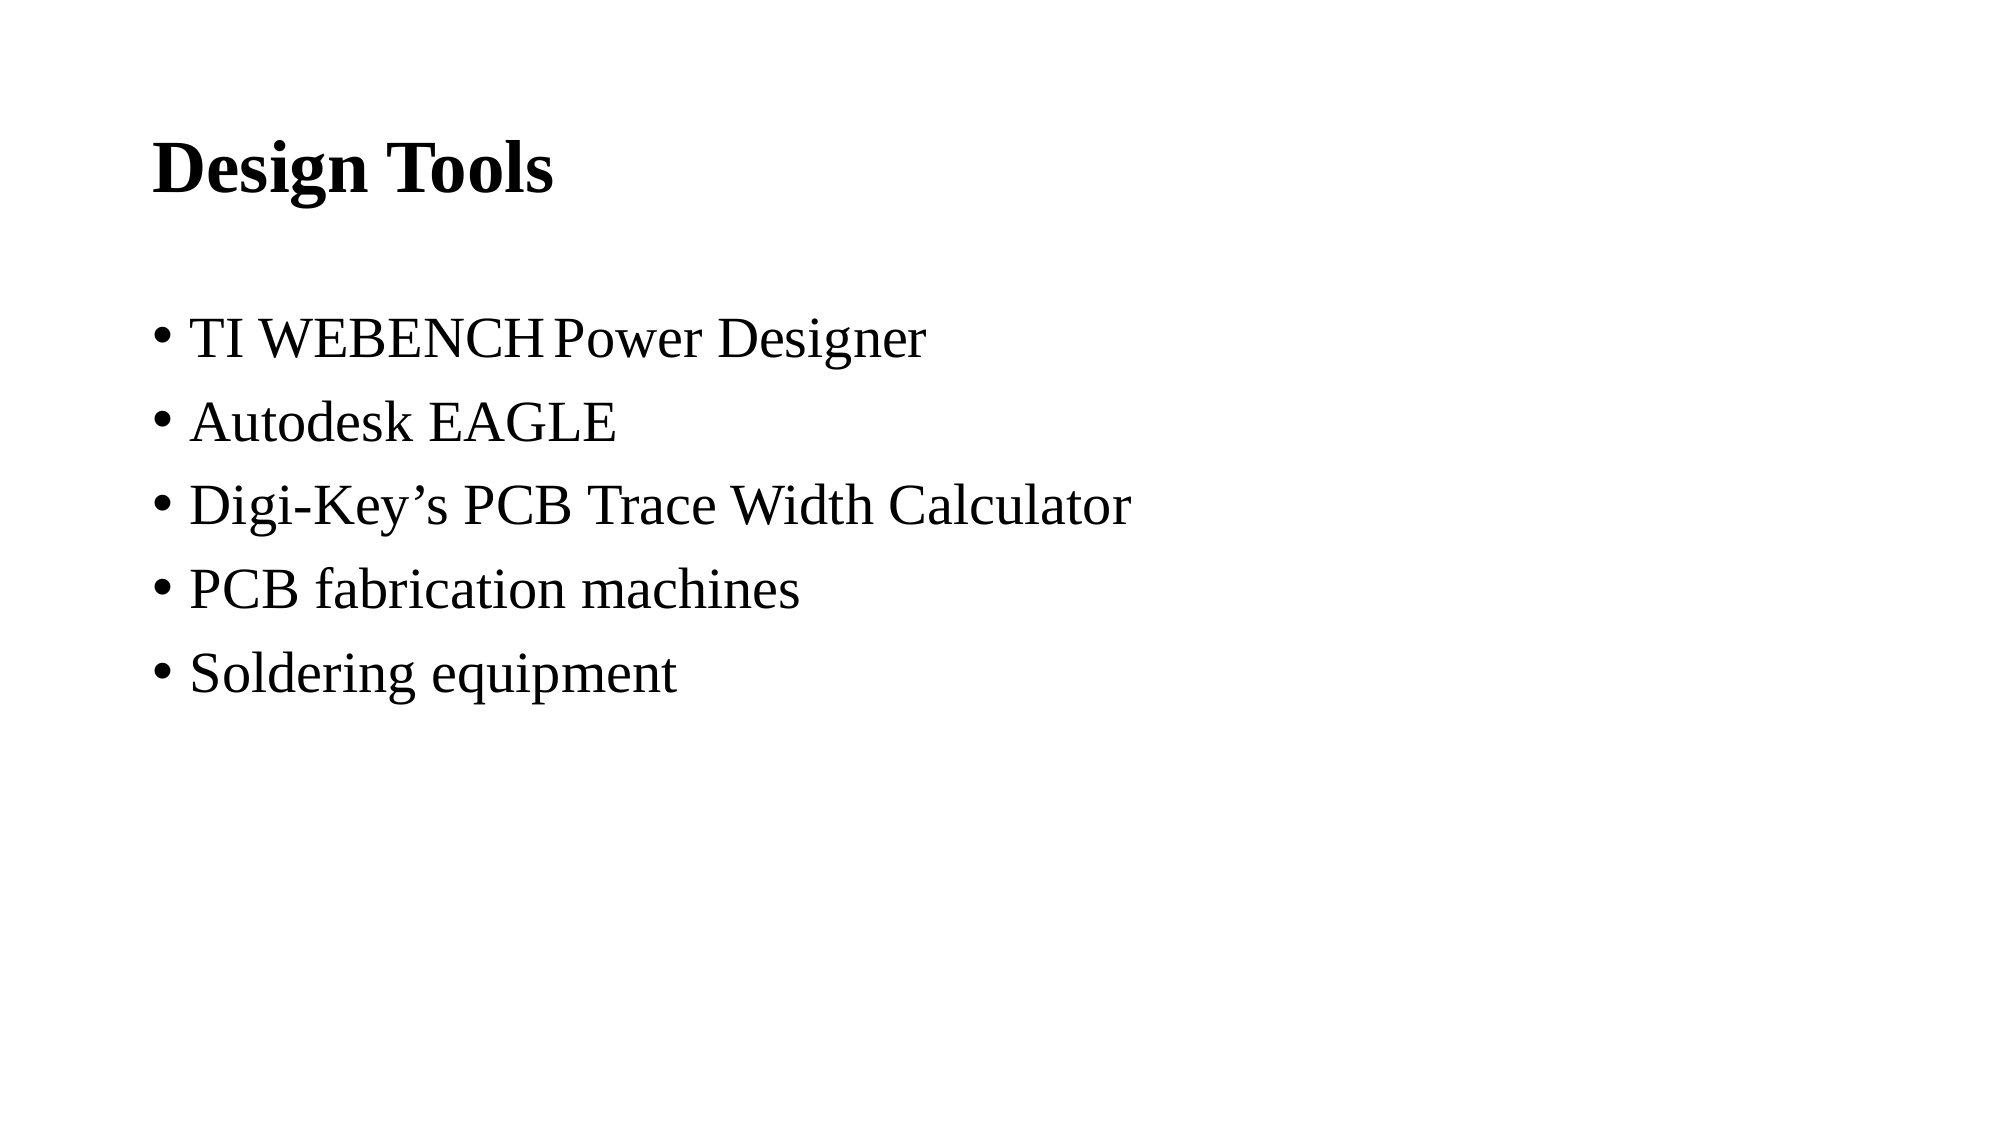

# Design Tools
TI WEBENCH Power Designer
Autodesk EAGLE
Digi-Key’s PCB Trace Width Calculator
PCB fabrication machines
Soldering equipment